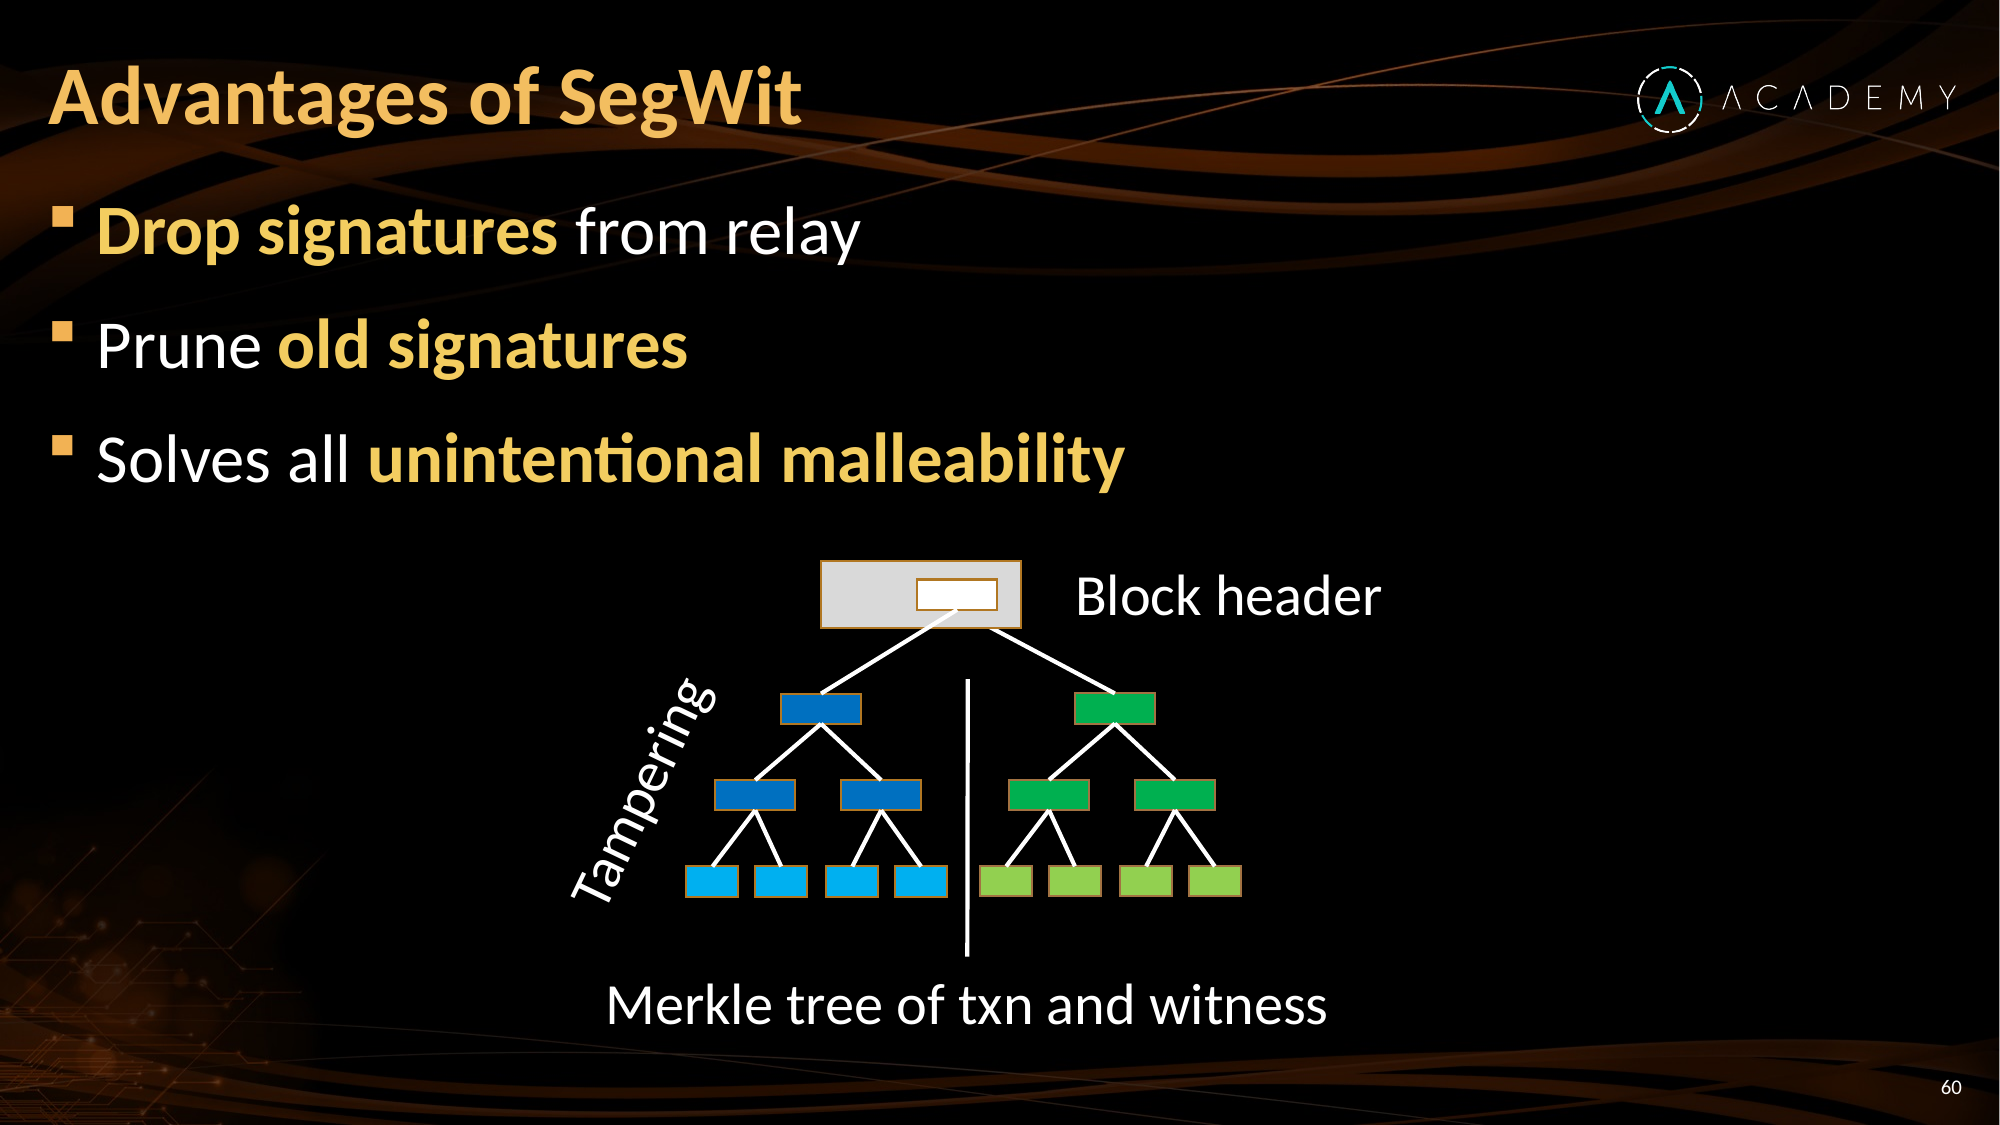

# Advantages of SegWit
Drop signatures from relay
Prune old signatures
Solves all unintentional malleability
Block header

Tampering

Merkle tree of txn and witness

60